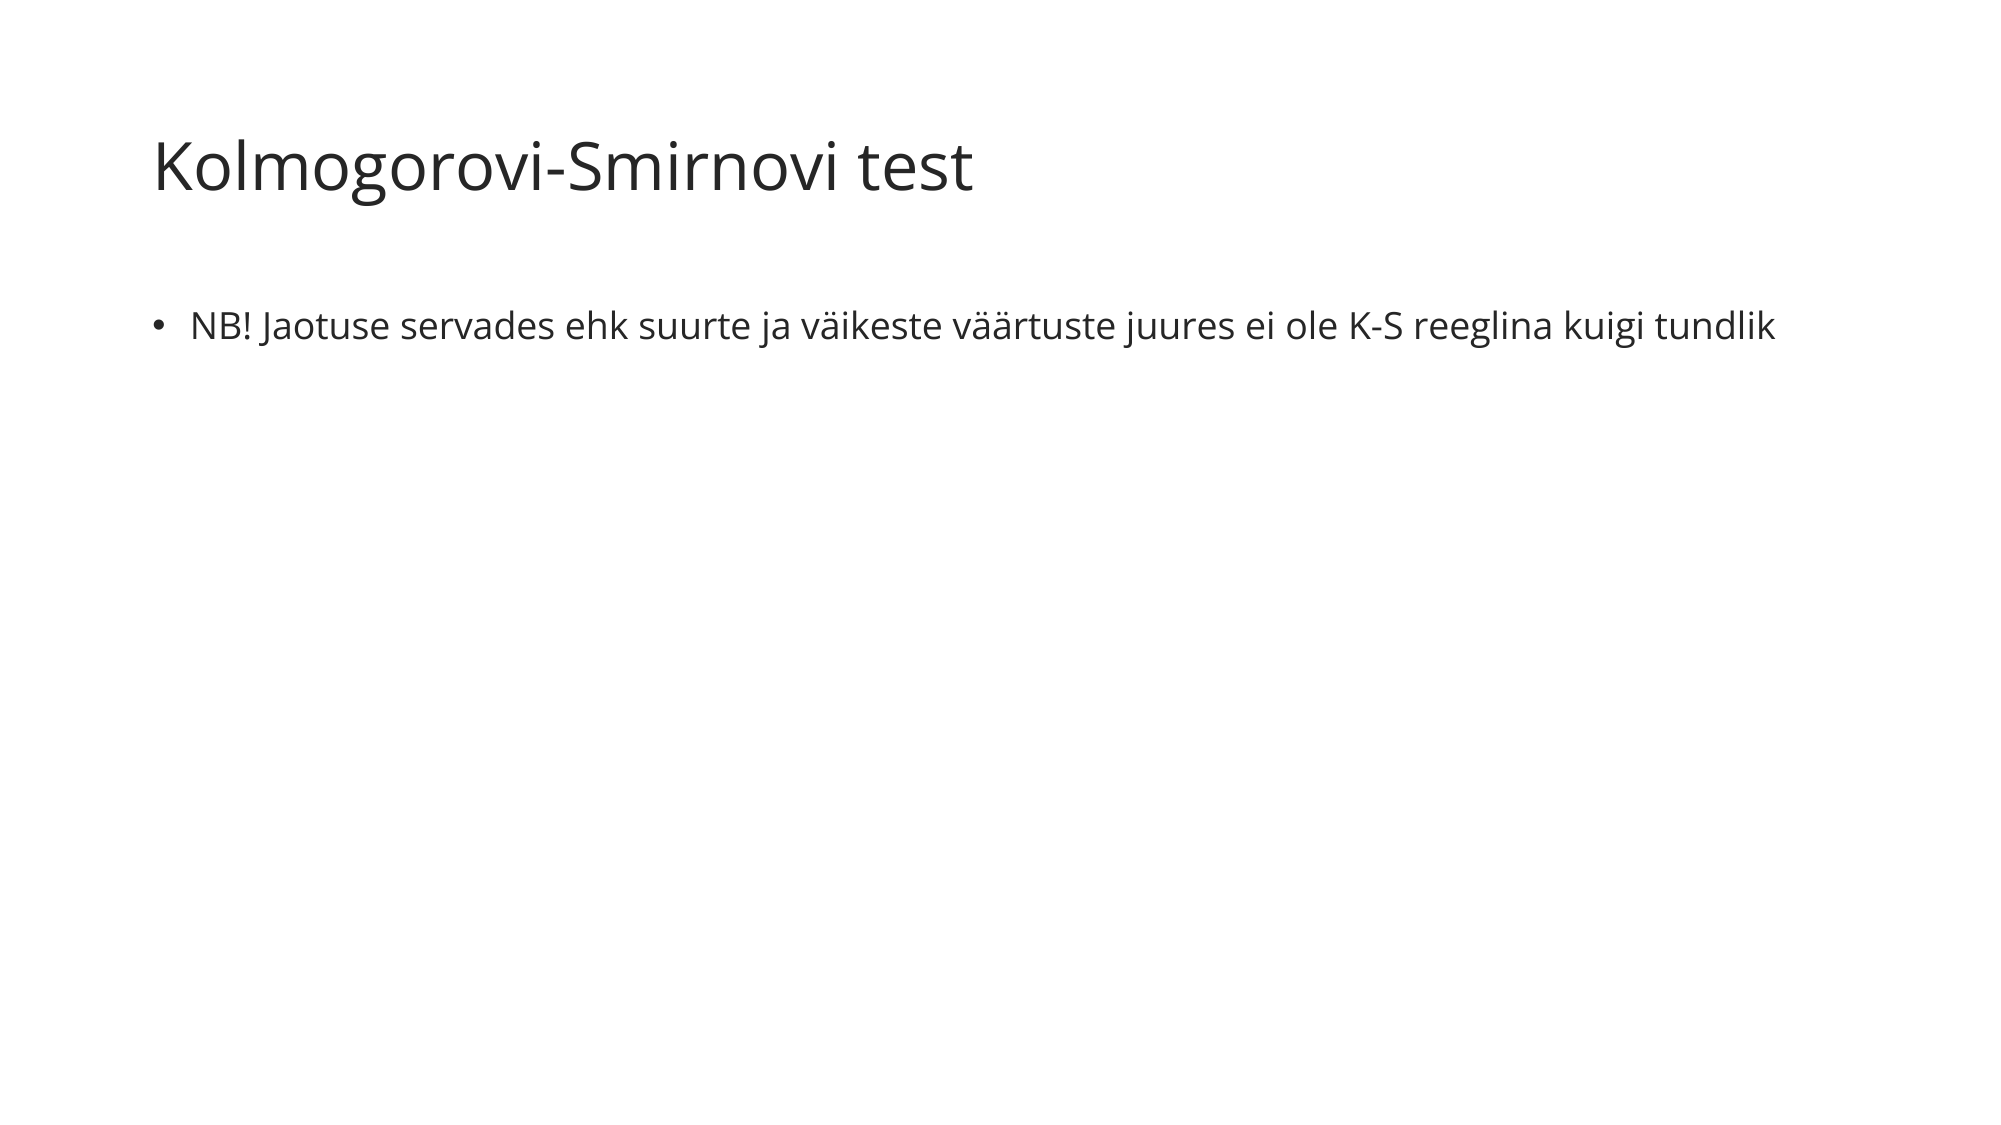

# Kolmogorovi-Smirnovi test
NB! Jaotuse servades ehk suurte ja väikeste väärtuste juures ei ole K-S reeglina kuigi tundlik